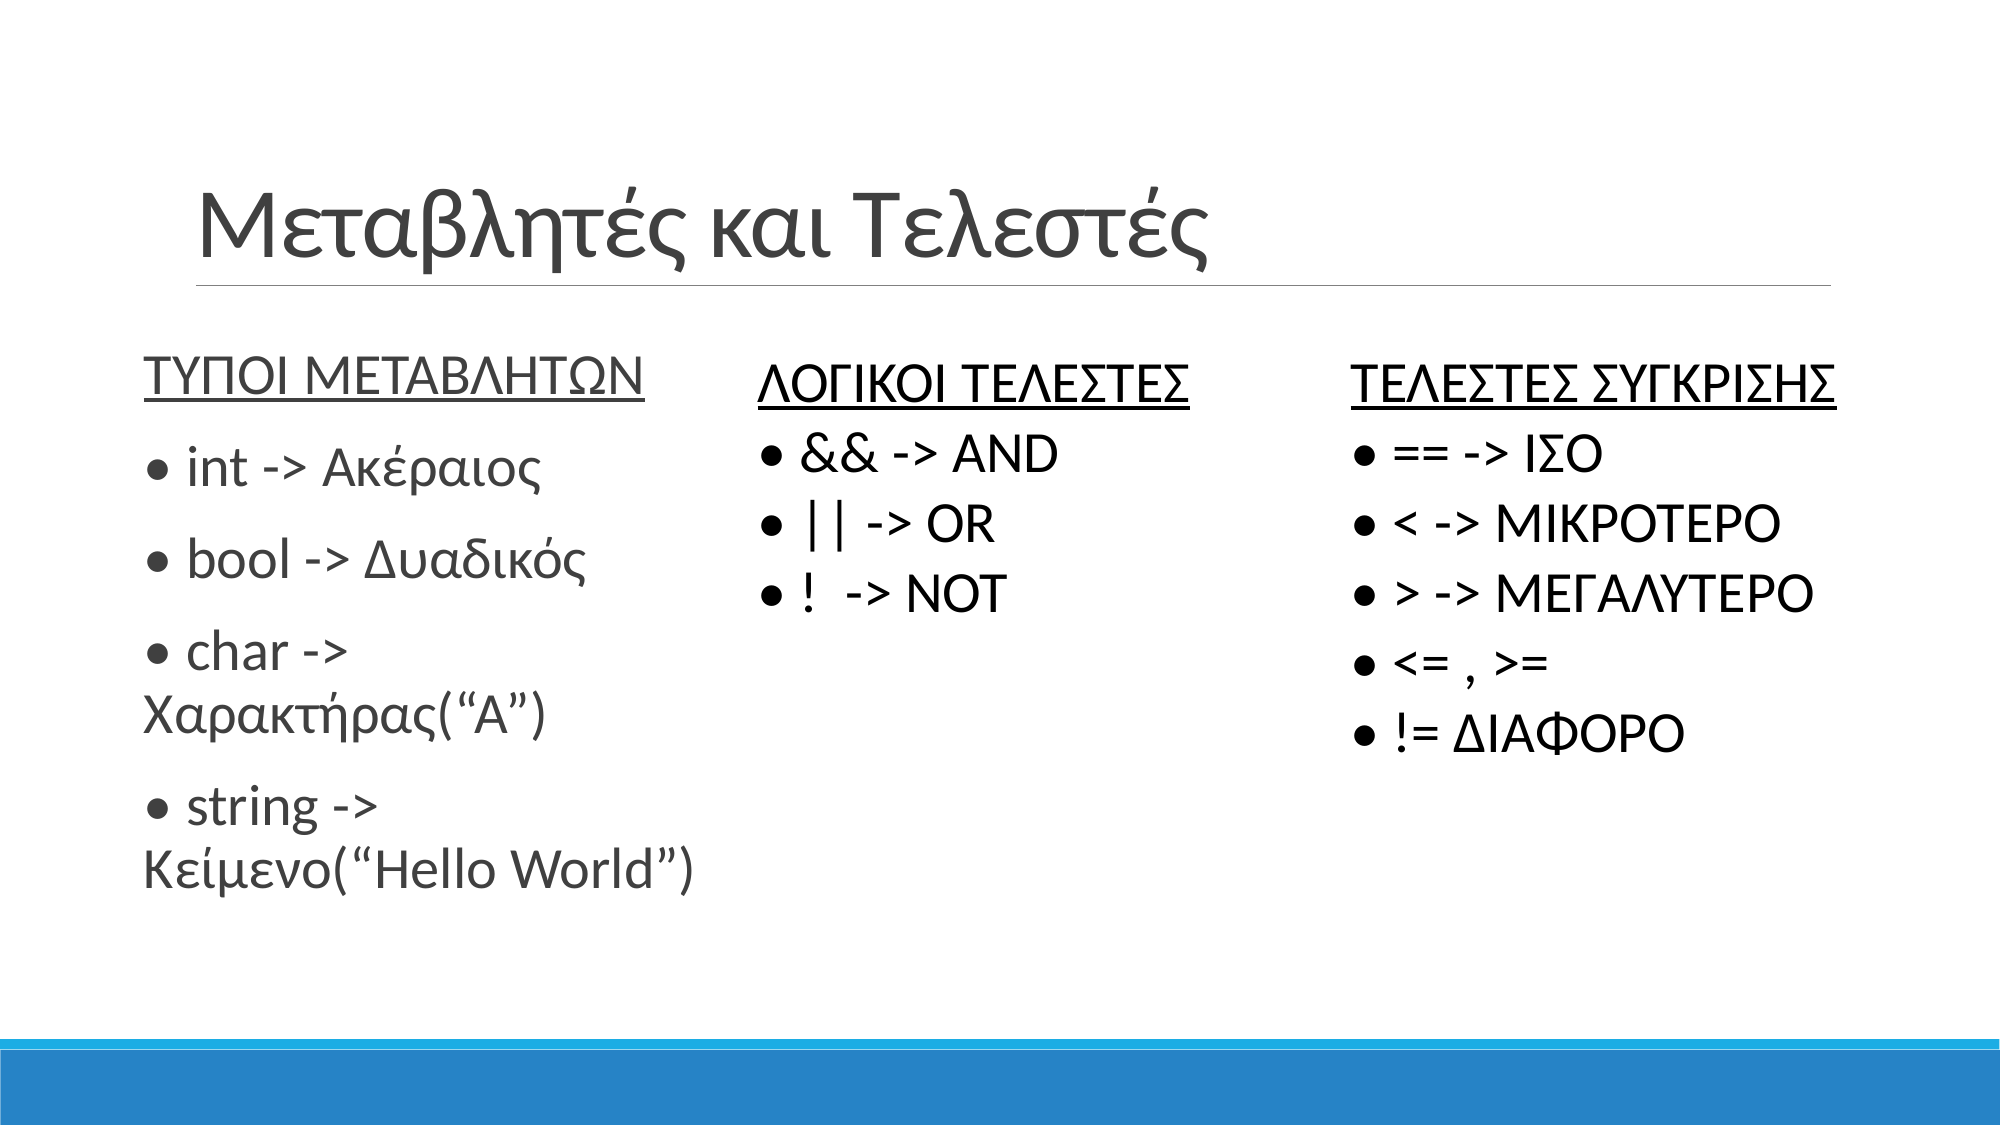

# Μεταβλητές και Τελεστές
ΤΥΠΟΙ ΜΕΤΑΒΛΗΤΩΝ
• int -> Ακέραιος
• bool -> Δυαδικός
• char -> Χαρακτήρας(“Α”)
• string -> Κείμενο(“Hello World”)

ΛΟΓΙΚΟΙ ΤΕΛΕΣΤΕΣ
• && -> AND
• || -> OR
• !  -> ΝΟΤ
ΤΕΛΕΣΤΕΣ ΣΥΓΚΡΙΣΗΣ
• == -> ΙΣΟ
• < -> ΜΙΚΡΟΤΕΡΟ
• > -> ΜΕΓΑΛΥΤΕΡΟ
• <= , >=
• != ΔΙΑΦΟΡΟ